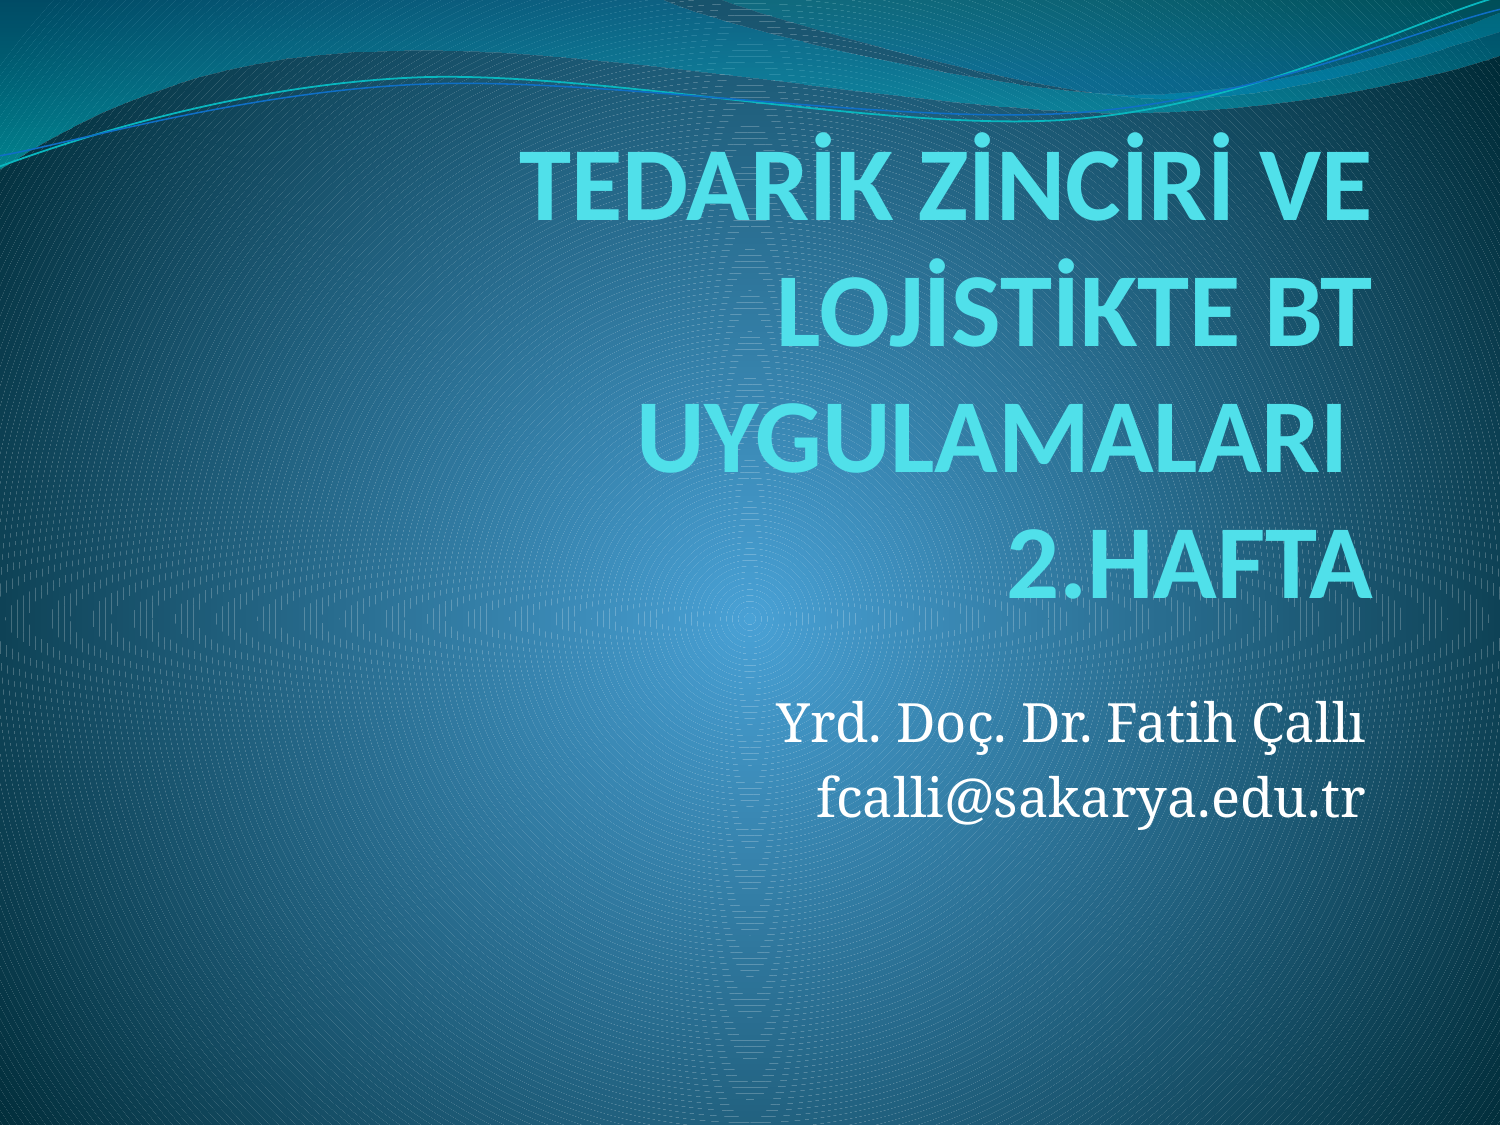

# TEDARİK ZİNCİRİ VE LOJİSTİKTE BT UYGULAMALARI 2.HAFTA
Yrd. Doç. Dr. Fatih Çallı
fcalli@sakarya.edu.tr